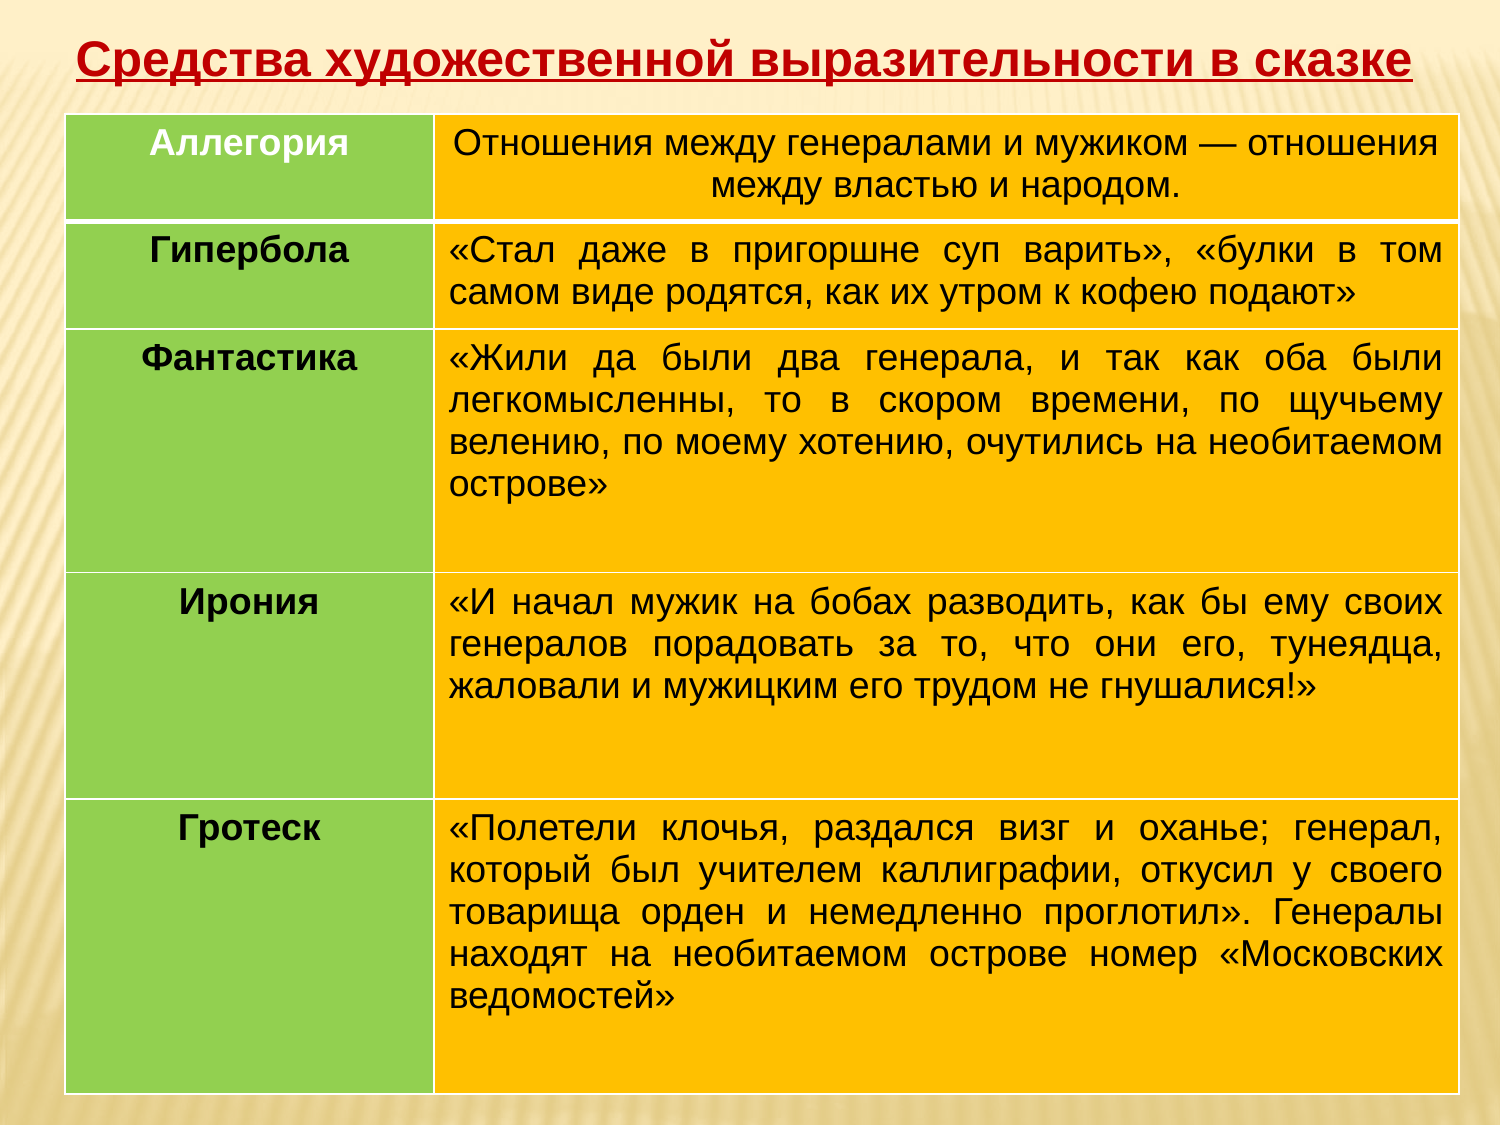

Средства художественной выразительности в сказке
| Аллегория | Отношения между генералами и мужиком — отношения между властью и народом. |
| --- | --- |
| Гипербола | «Стал даже в пригоршне суп варить», «булки в том самом виде родятся, как их утром к кофею подают» |
| Фантастика | «Жили да были два генерала, и так как оба были легкомысленны, то в скором времени, по щучьему велению, по моему хотению, очутились на необитаемом острове» |
| Ирония | «И начал мужик на бобах разводить, как бы ему своих генералов порадовать за то, что они его, тунеядца, жаловали и мужицким его трудом не гнушалися!» |
| Гротеск | «Полетели клочья, раздался визг и оханье; генерал, который был учителем каллиграфии, откусил у своего товарища орден и немедленно проглотил». Генералы находят на необитаемом острове номер «Московских ведомостей» |